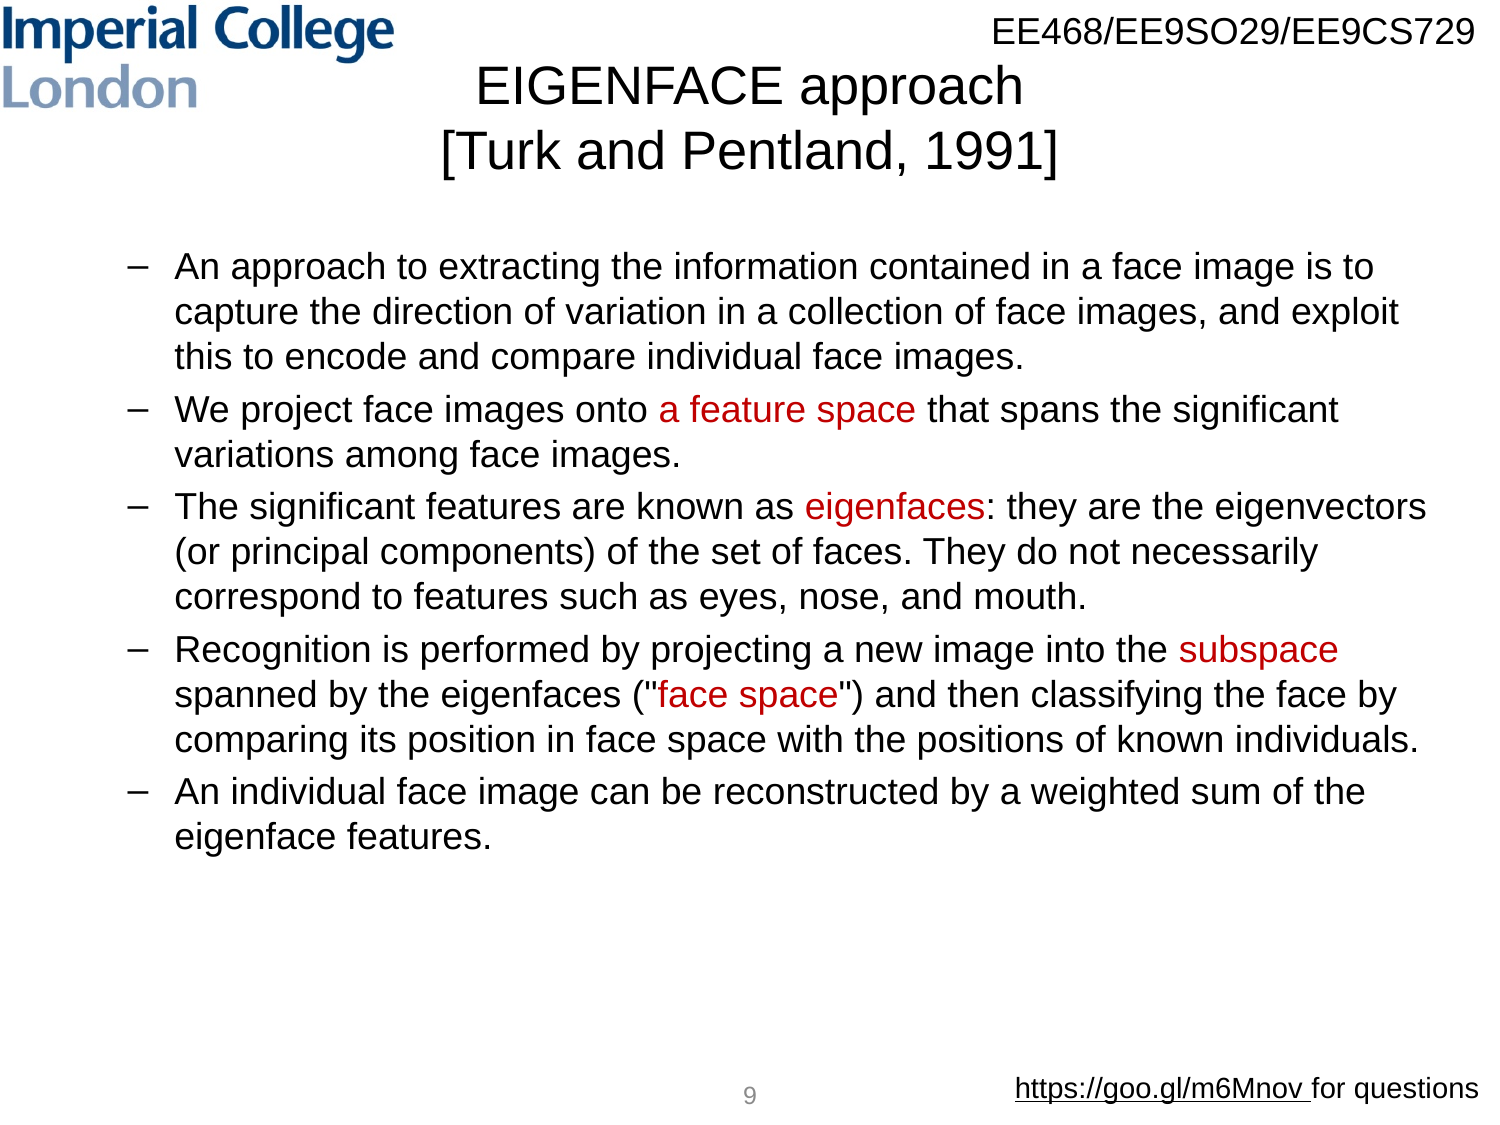

# EIGENFACE approach [Turk and Pentland, 1991]
An approach to extracting the information contained in a face image is to capture the direction of variation in a collection of face images, and exploit this to encode and com­pare individual face images.
We project face images onto a feature space that spans the significant variations among face images.
The significant features are known as eigenfaces: they are the eigenvectors (or principal components) of the set of faces. They do not neces­sarily correspond to features such as eyes, nose, and mouth.
Recognition is per­formed by projecting a new image into the subspace spanned by the eigenfaces ("face space") and then clas­sifying the face by comparing its position in face space with the positions of known individuals.
An individual face image can be reconstructed by a weighted sum of the eigenface features.

9